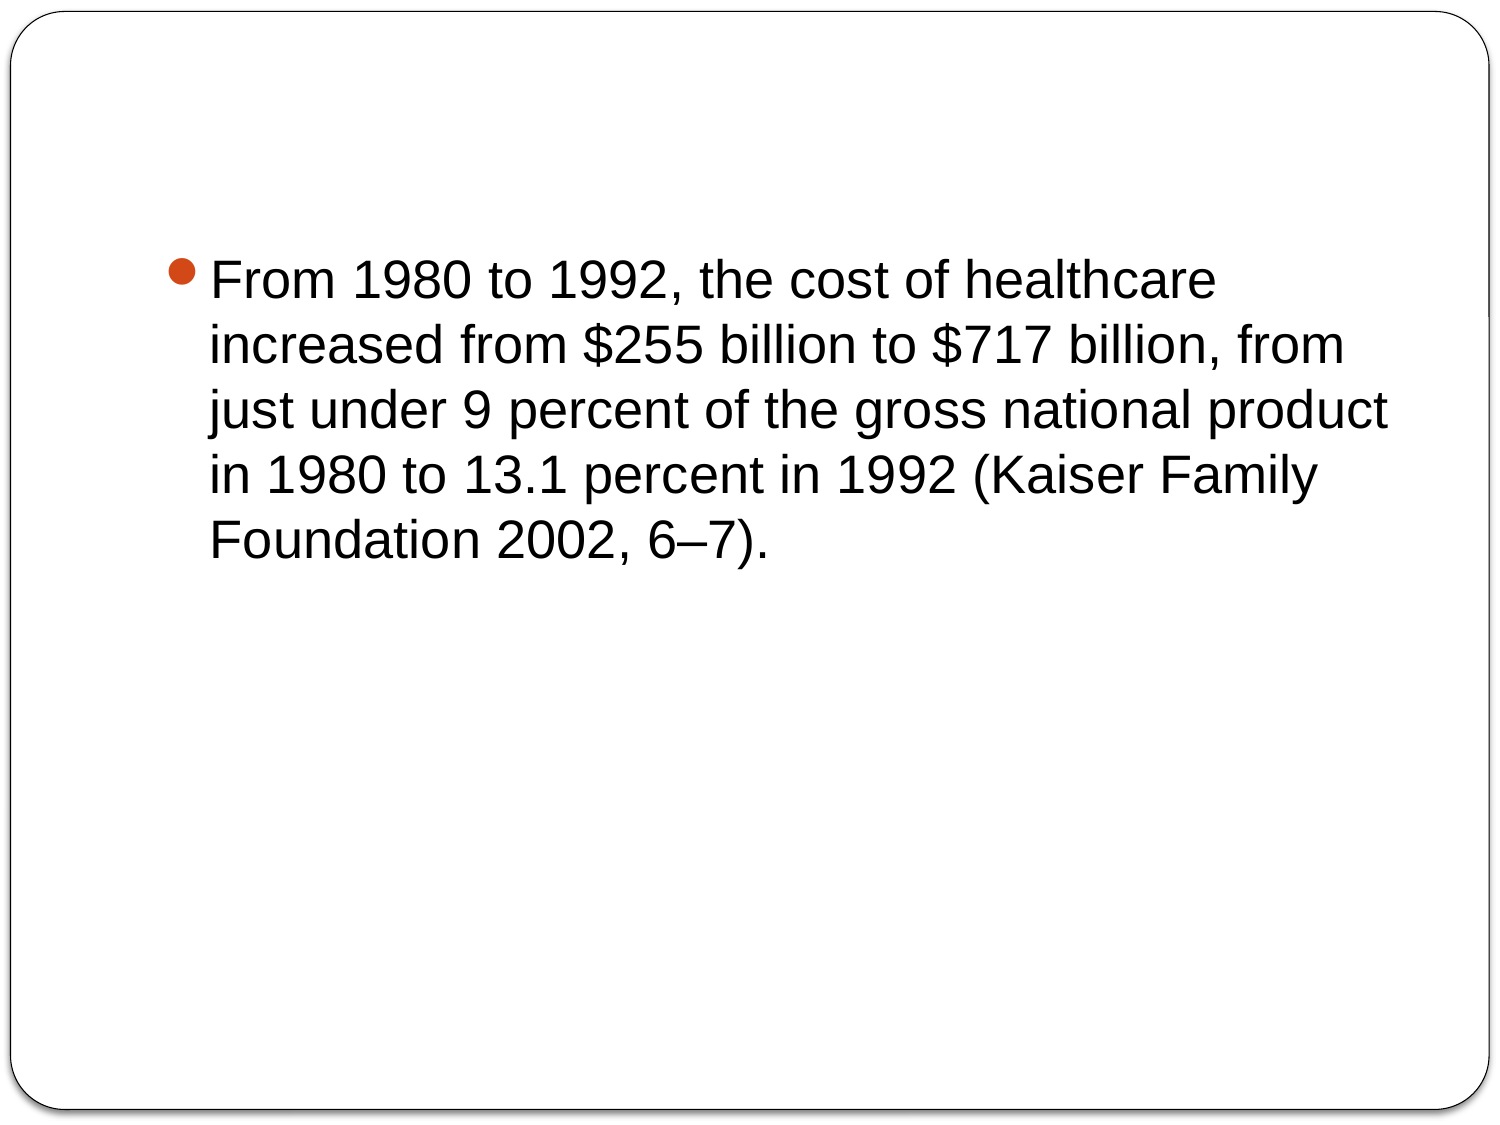

#
From 1980 to 1992, the cost of healthcare increased from $255 billion to $717 billion, from just under 9 percent of the gross national product in 1980 to 13.1 percent in 1992 (Kaiser Family Foundation 2002, 6–7).